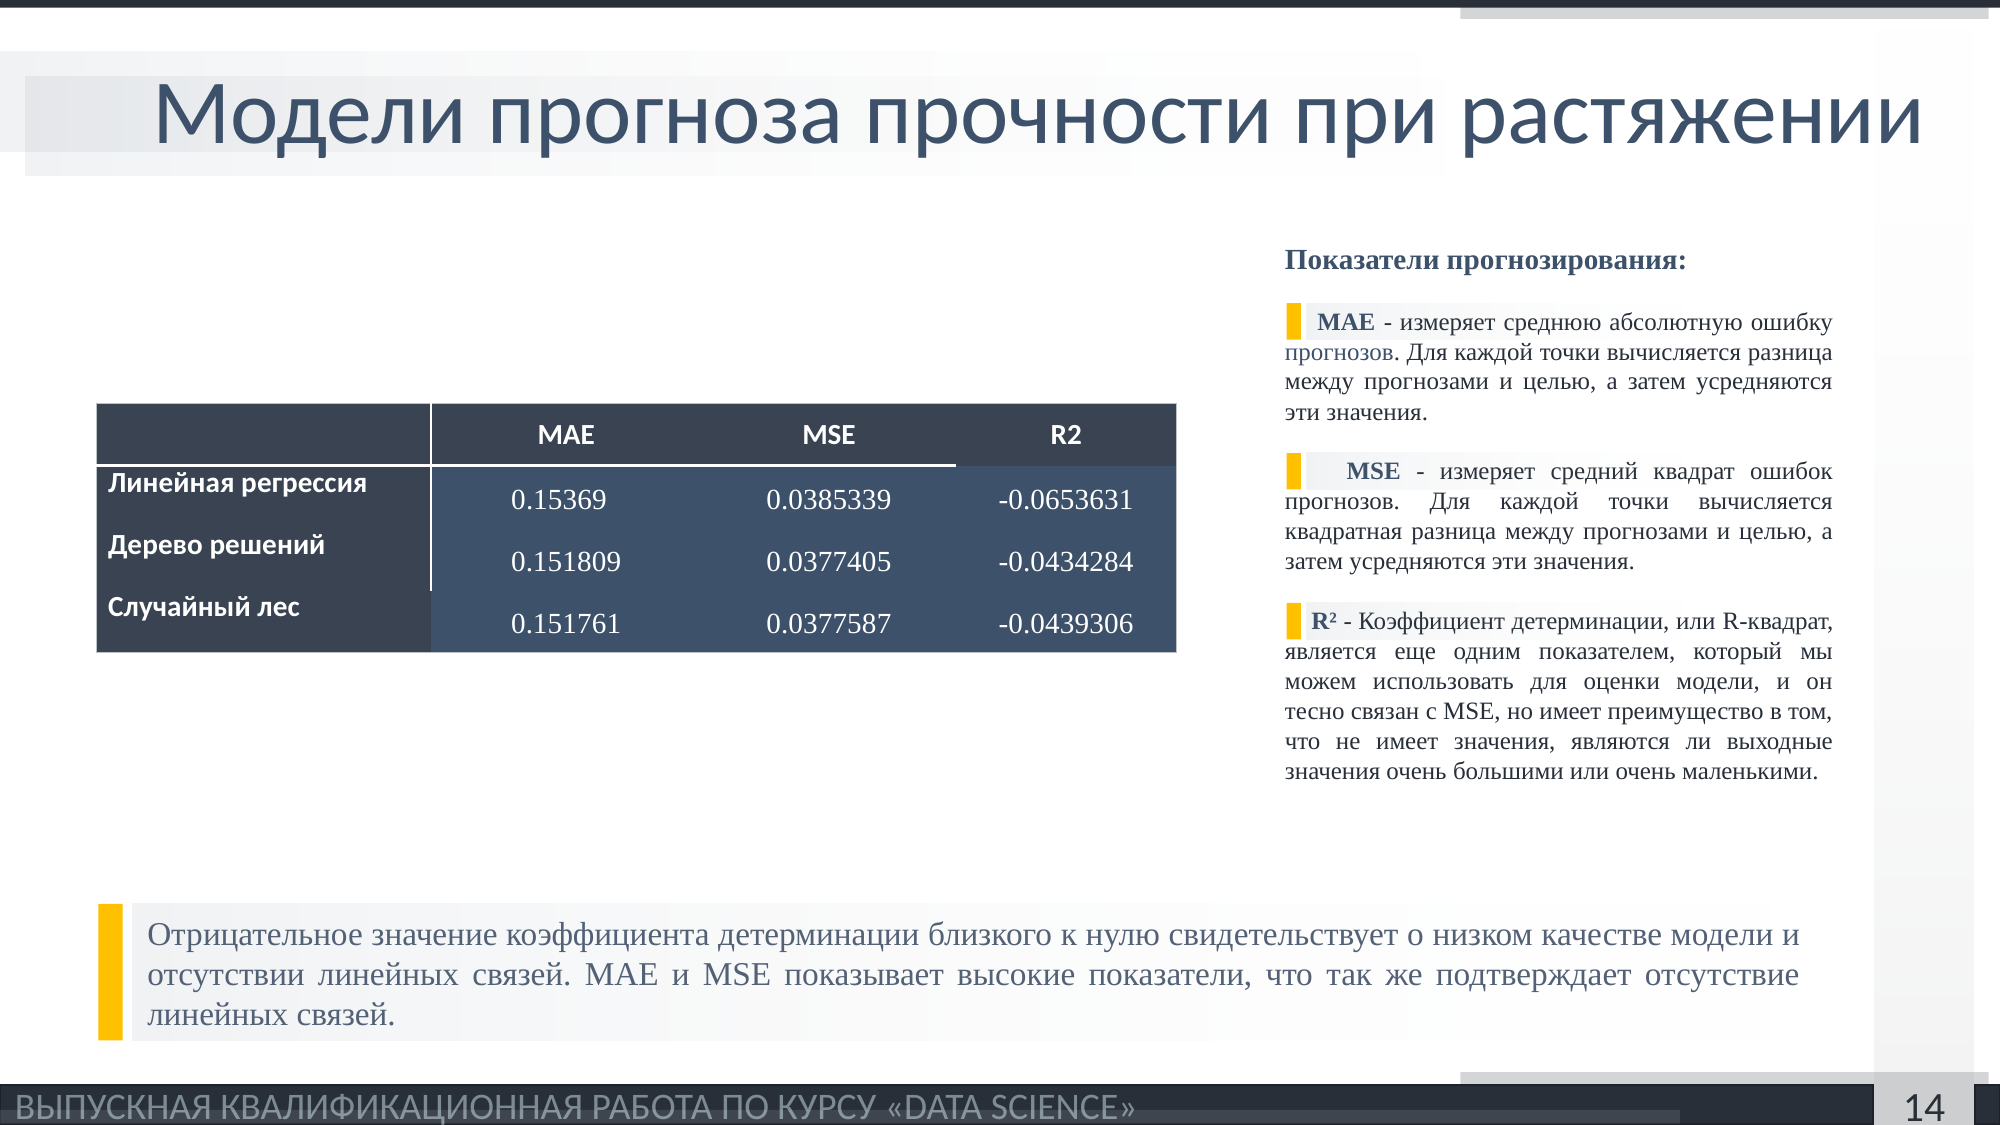

# Модели прогноза прочности при растяжении
Показатели прогнозирования:

    MAE - измеряет среднюю абсолютную ошибку прогнозов. Для каждой точки вычисляется разница между прогнозами и целью, а затем усредняются эти значения.

    MSE - измеряет средний квадрат ошибок прогнозов. Для каждой точки вычисляется квадратная разница между прогнозами и целью, а затем усредняются эти значения.

    R² - Коэффициент детерминации, или R-квадрат, является еще одним показателем, который мы можем использовать для оценки модели, и он тесно связан с MSE, но имеет преимущество в том, что не имеет значения, являются ли выходные значения очень большими или очень маленькими.

|  | MAE | MSE | R2 |
| --- | --- | --- | --- |
| Линейная регрессия | 0.15369 | 0.0385339 | -0.0653631 |
| Дерево решений | 0.151809 | 0.0377405 | -0.0434284 |
| Случайный лес | 0.151761 | 0.0377587 | -0.0439306 |

Отрицательное значение коэффициента детерминации близкого к нулю свидетельствует о низком качестве модели и отсутствии линейных связей. MAE и MSE показывает высокие показатели, что так же подтверждает отсутствие линейных связей.

ВЫПУСКНАЯ КВАЛИФИКАЦИОННАЯ РАБОТА ПО КУРСУ «DATA SCIENCE»
14